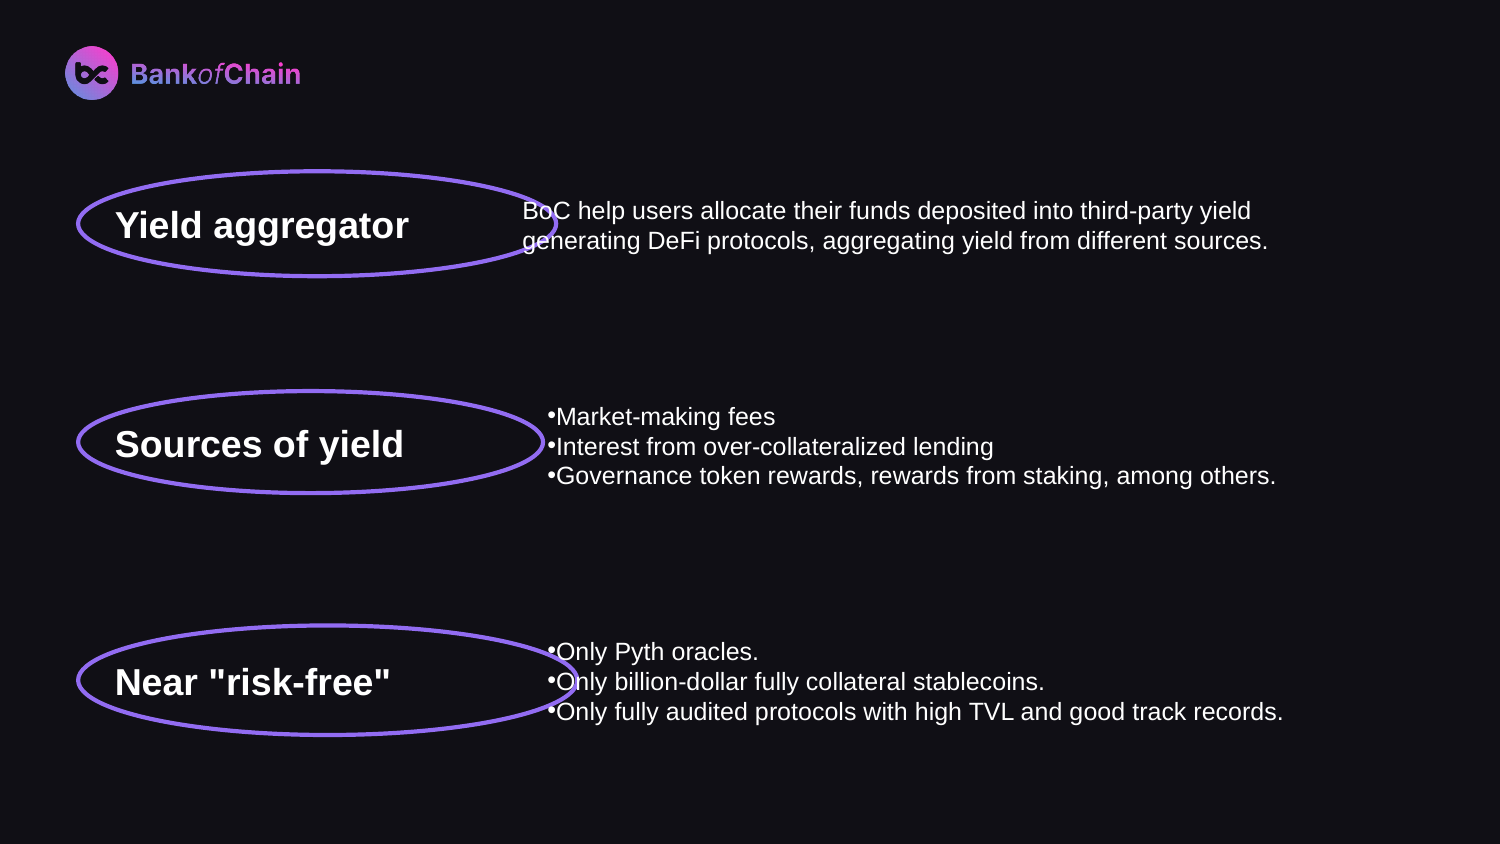

BoC help users allocate their funds deposited into third-party yield generating DeFi protocols, aggregating yield from different sources.
Yield aggregator
Market-making fees
Interest from over-collateralized lending
Governance token rewards, rewards from staking, among others.

Sources of yield
Only Pyth oracles.
Only billion-dollar fully collateral stablecoins.
Only fully audited protocols with high TVL and good track records.

Near "risk-free"